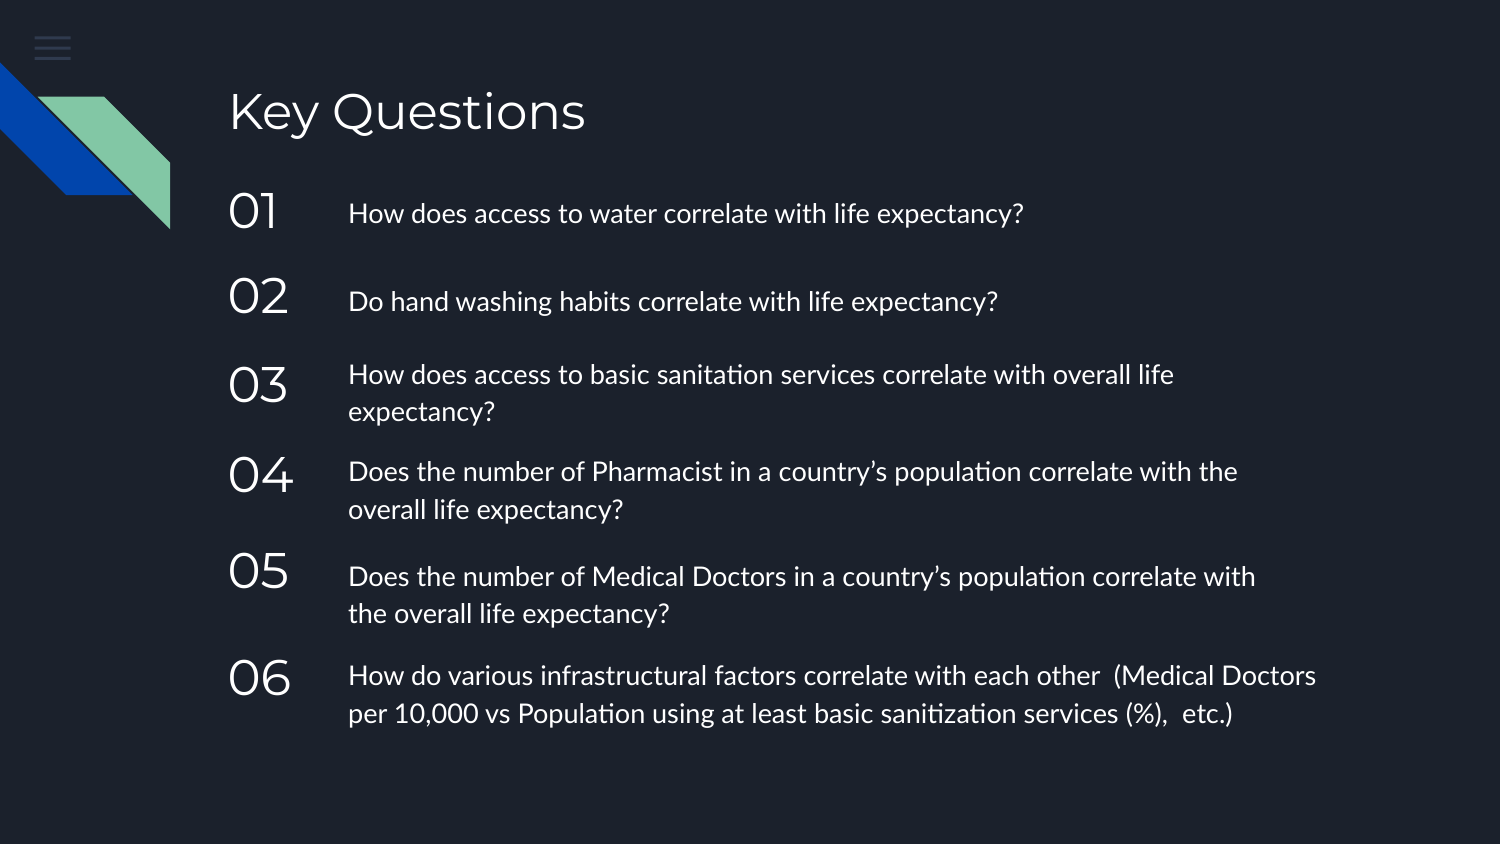

# Key Questions

01

How does access to water correlate with life expectancy?

02

Do hand washing habits correlate with life expectancy?
03
How does access to basic sanitation services correlate with overall life expectancy?

04
Does the number of Pharmacist in a country’s population correlate with the overall life expectancy?

05
Does the number of Medical Doctors in a country’s population correlate with the overall life expectancy?

06
How do various infrastructural factors correlate with each other  (Medical Doctors per 10,000 vs Population using at least basic sanitization services (%),  etc.)